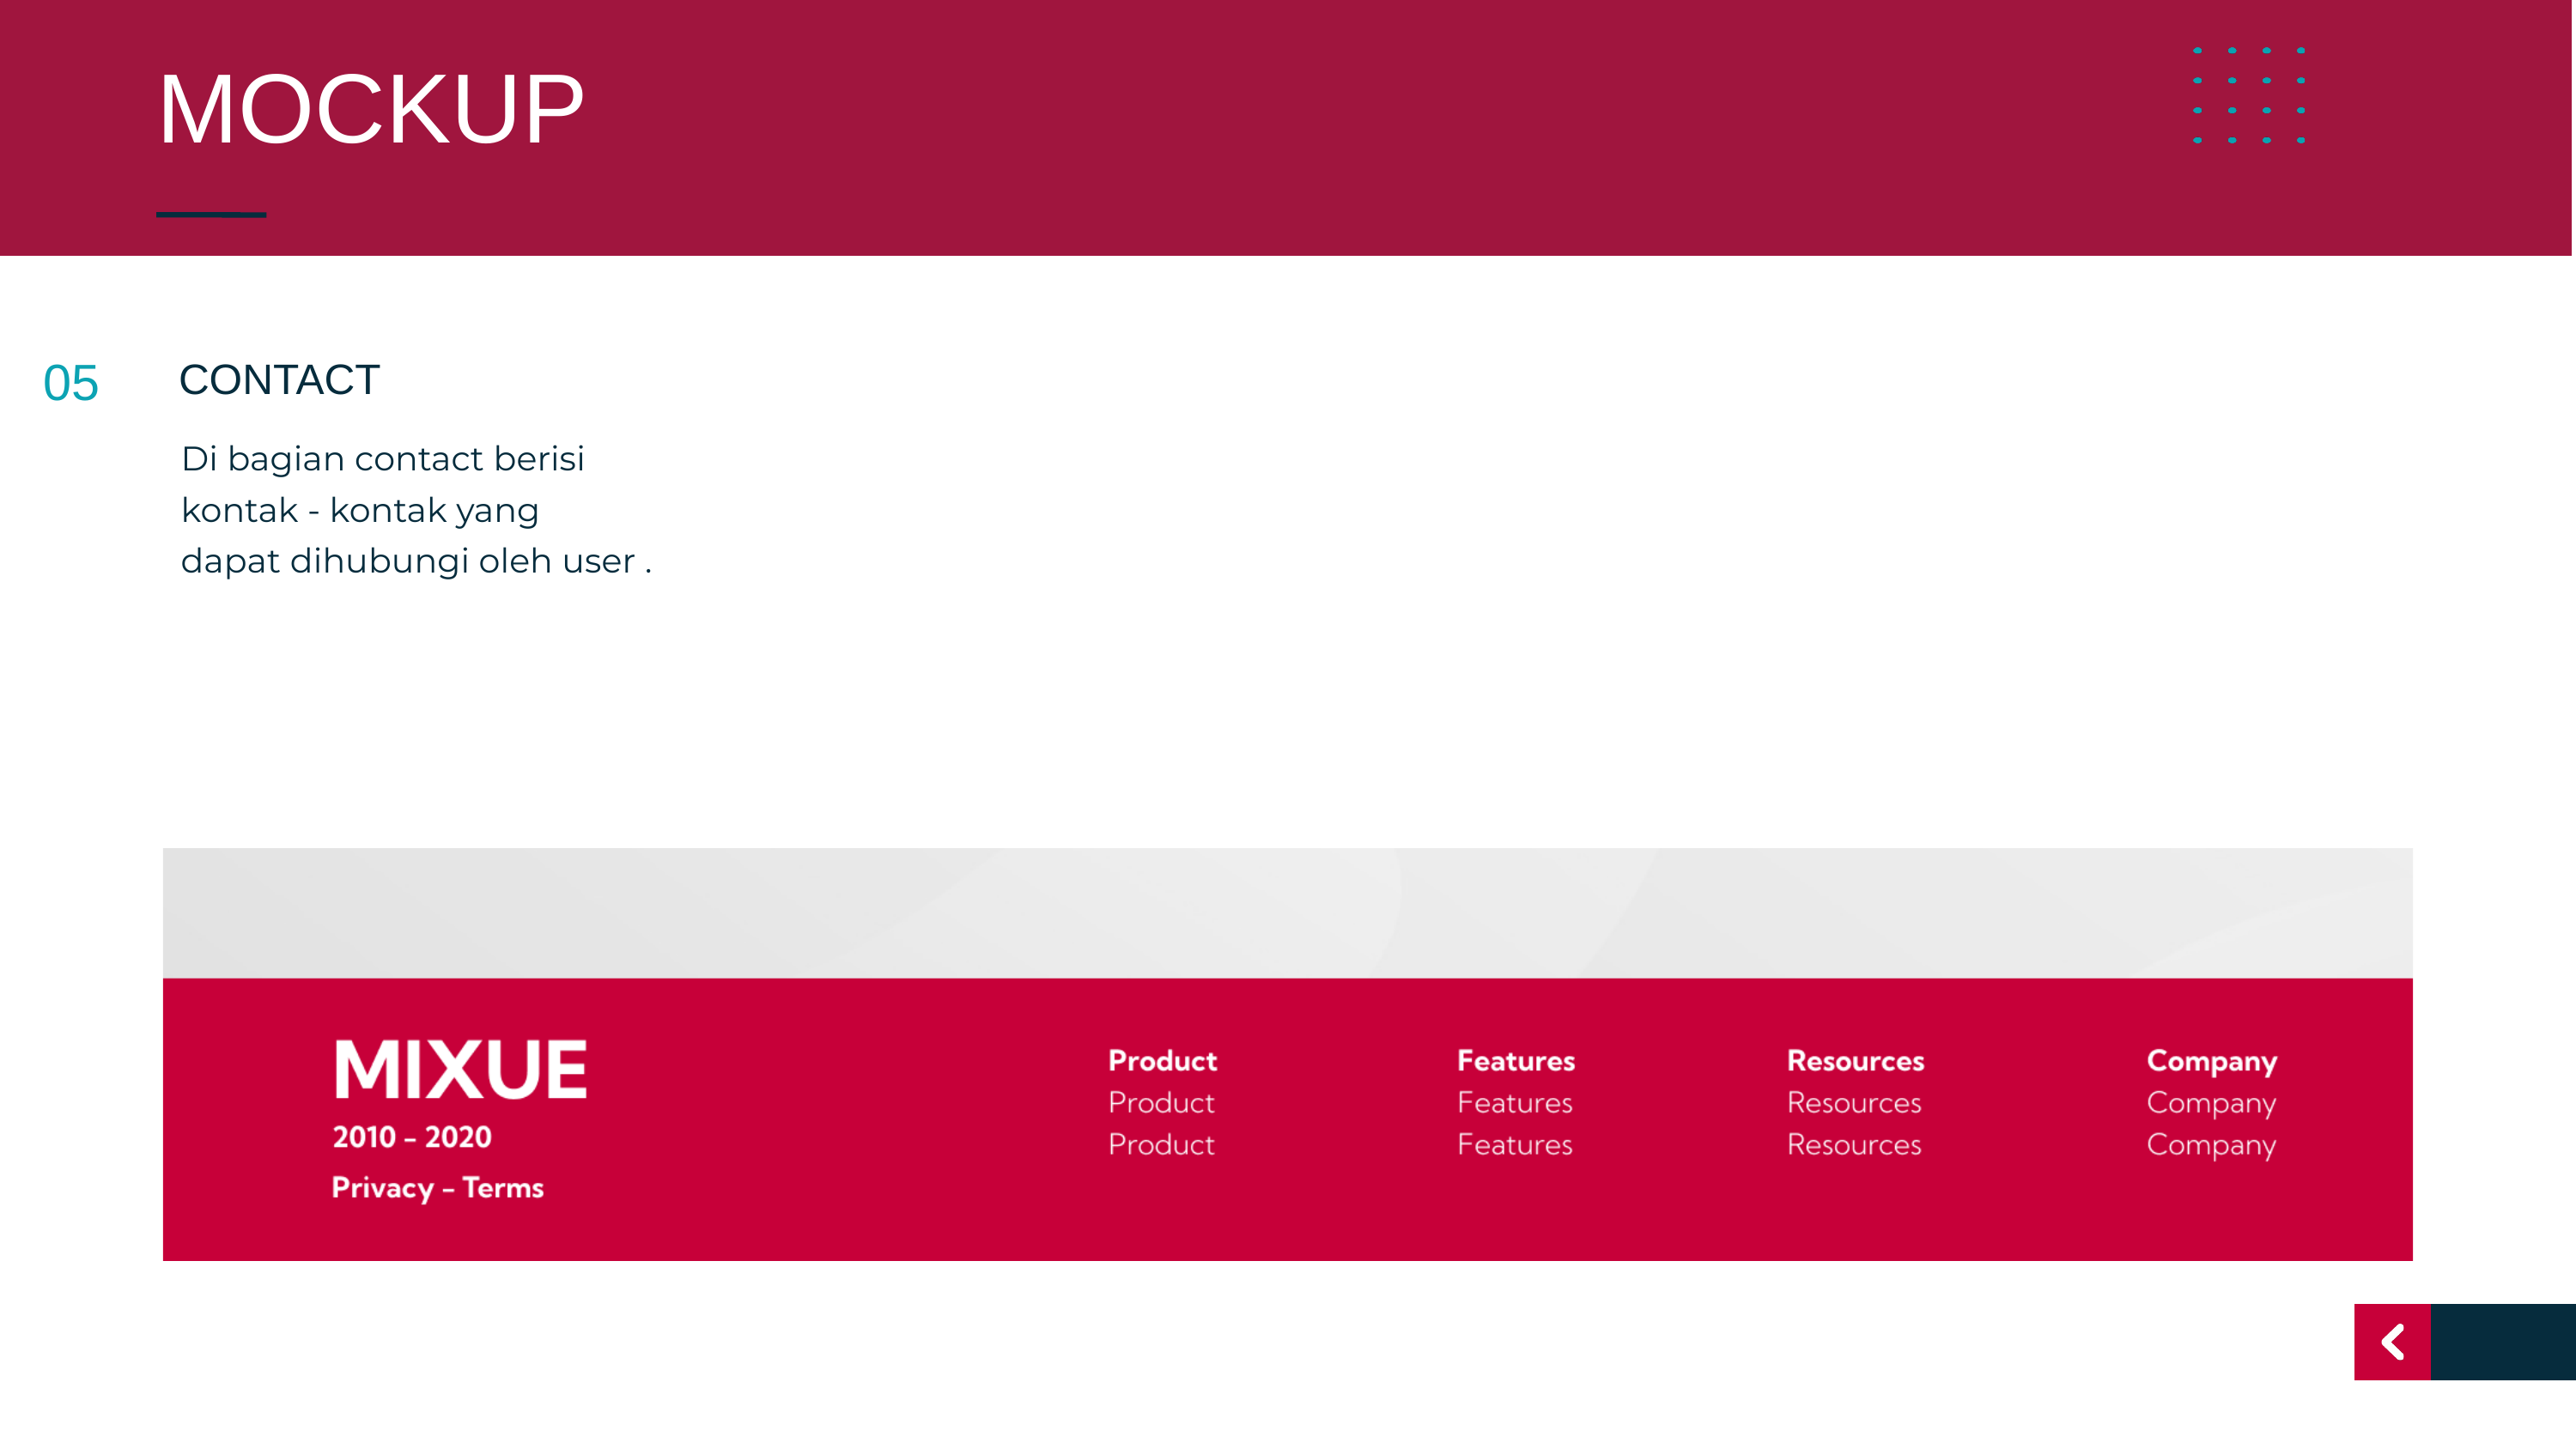

MOCKUP

05
CONTACT
Di bagian contact berisi
kontak - kontak yang
dapat dihubungi oleh user .